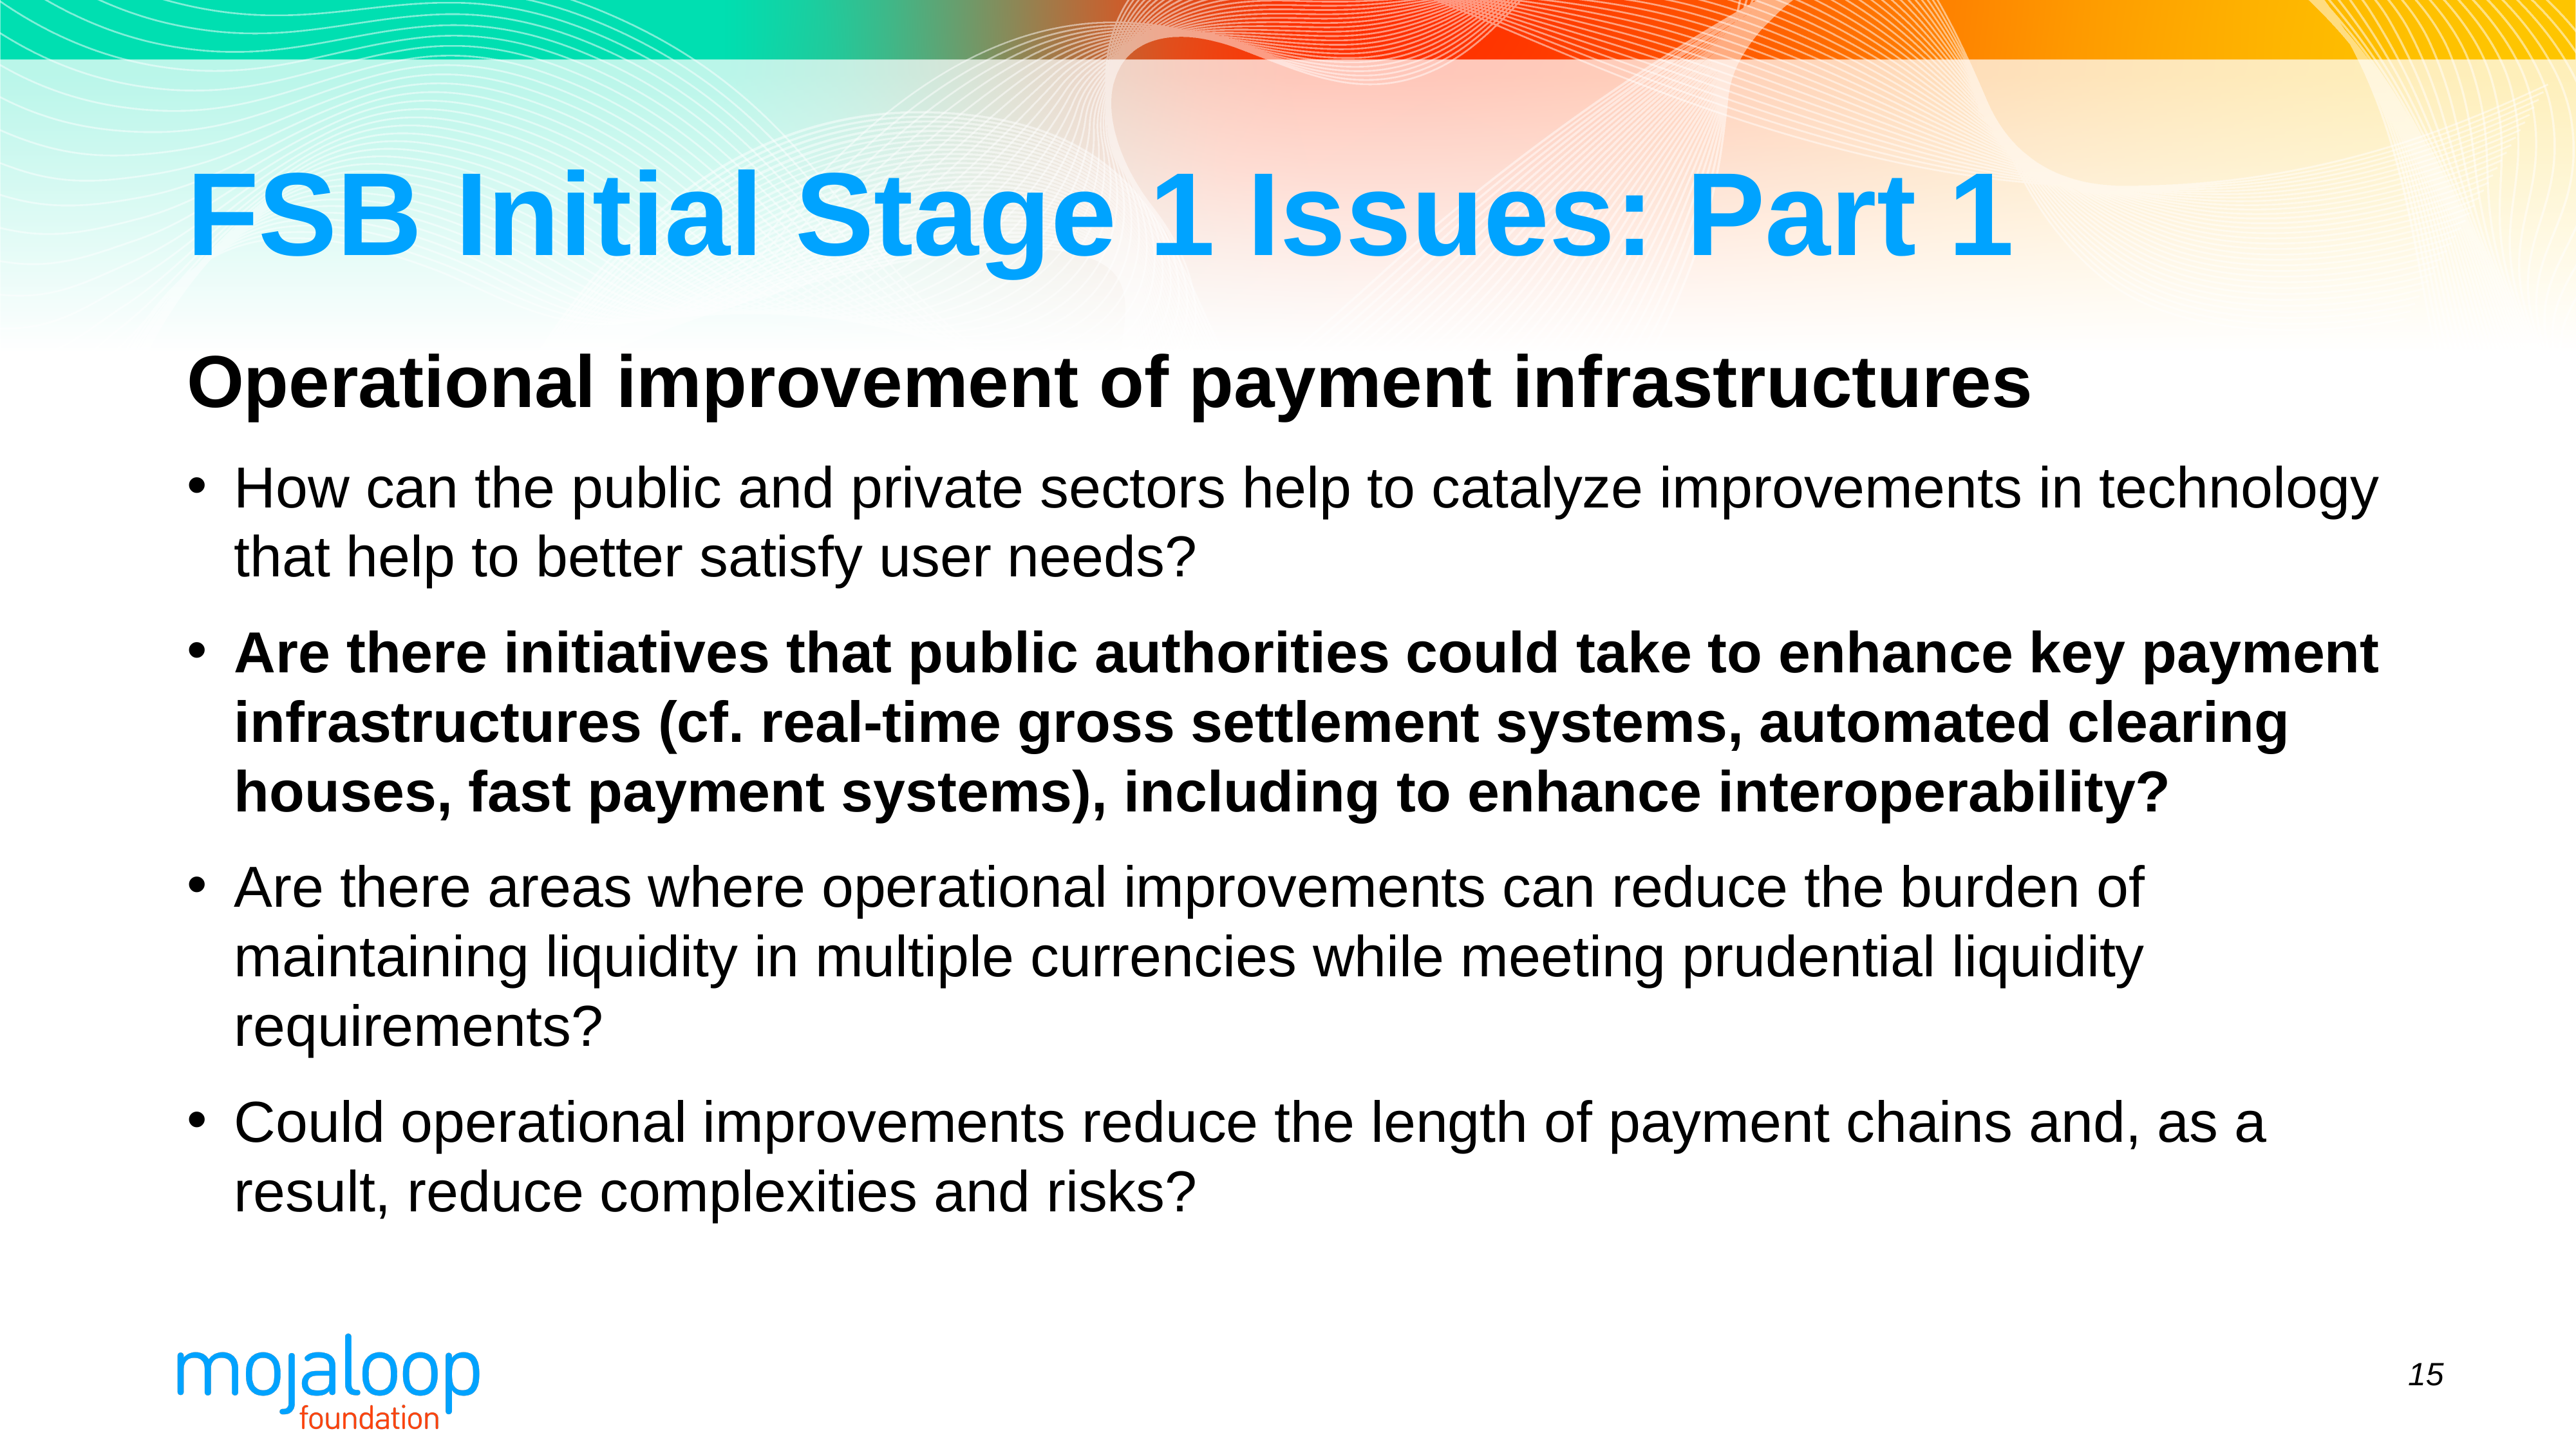

# FSB Initial Stage 1 Issues: Part 1
Operational improvement of payment infrastructures
How can the public and private sectors help to catalyze improvements in technology that help to better satisfy user needs?
Are there initiatives that public authorities could take to enhance key payment infrastructures (cf. real-time gross settlement systems, automated clearing houses, fast payment systems), including to enhance interoperability?
Are there areas where operational improvements can reduce the burden of maintaining liquidity in multiple currencies while meeting prudential liquidity requirements?
Could operational improvements reduce the length of payment chains and, as a result, reduce complexities and risks?